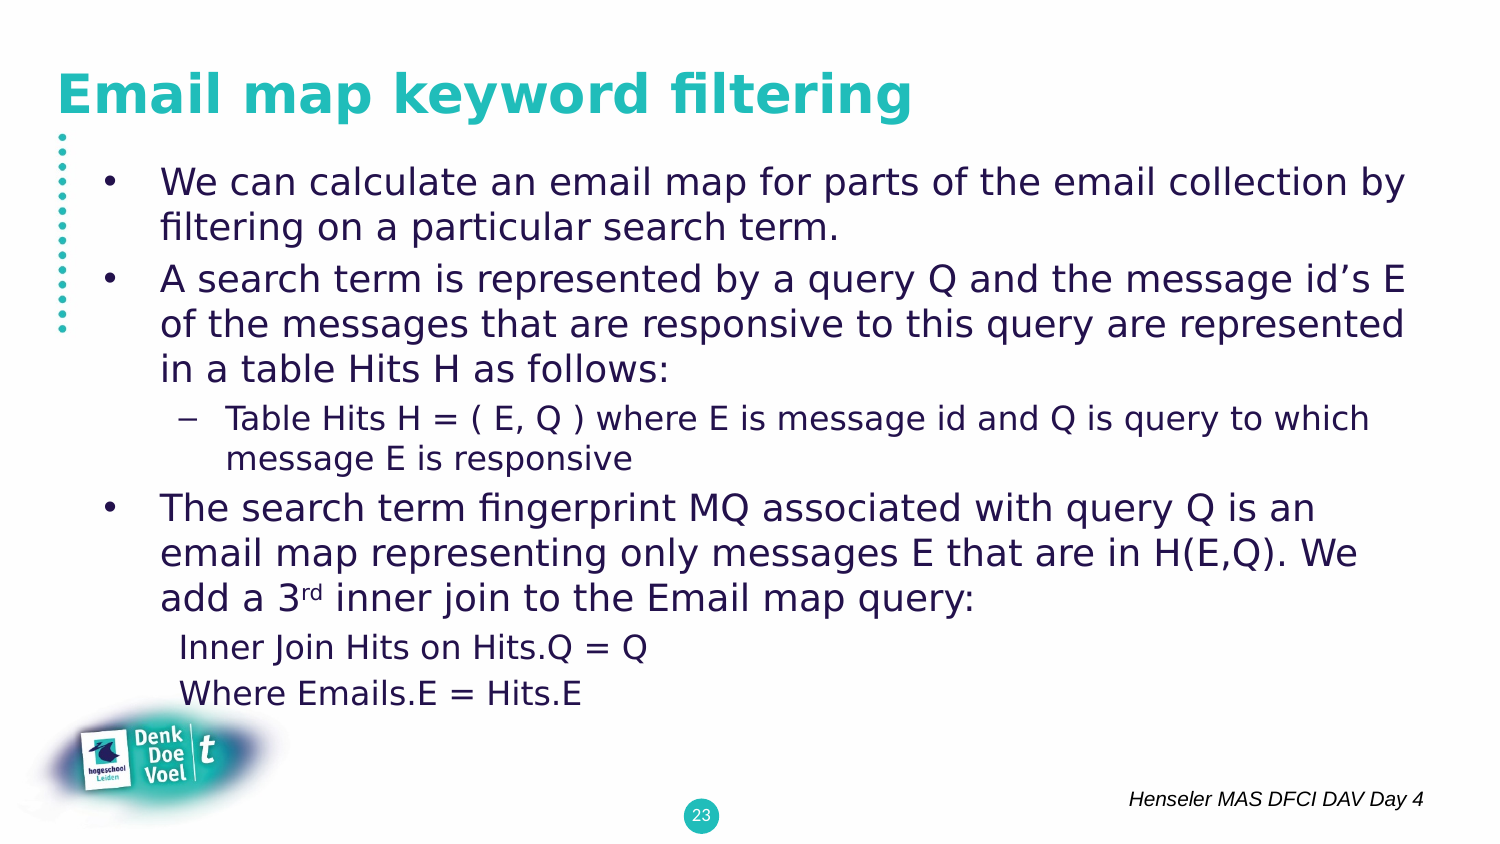

# Email map keyword filtering
We can calculate an email map for parts of the email collection by filtering on a particular search term.
A search term is represented by a query Q and the message id’s E of the messages that are responsive to this query are represented in a table Hits H as follows:
Table Hits H = ( E, Q ) where E is message id and Q is query to which message E is responsive
The search term fingerprint MQ associated with query Q is an email map representing only messages E that are in H(E,Q). We add a 3rd inner join to the Email map query:
Inner Join Hits on Hits.Q = Q
Where Emails.E = Hits.E